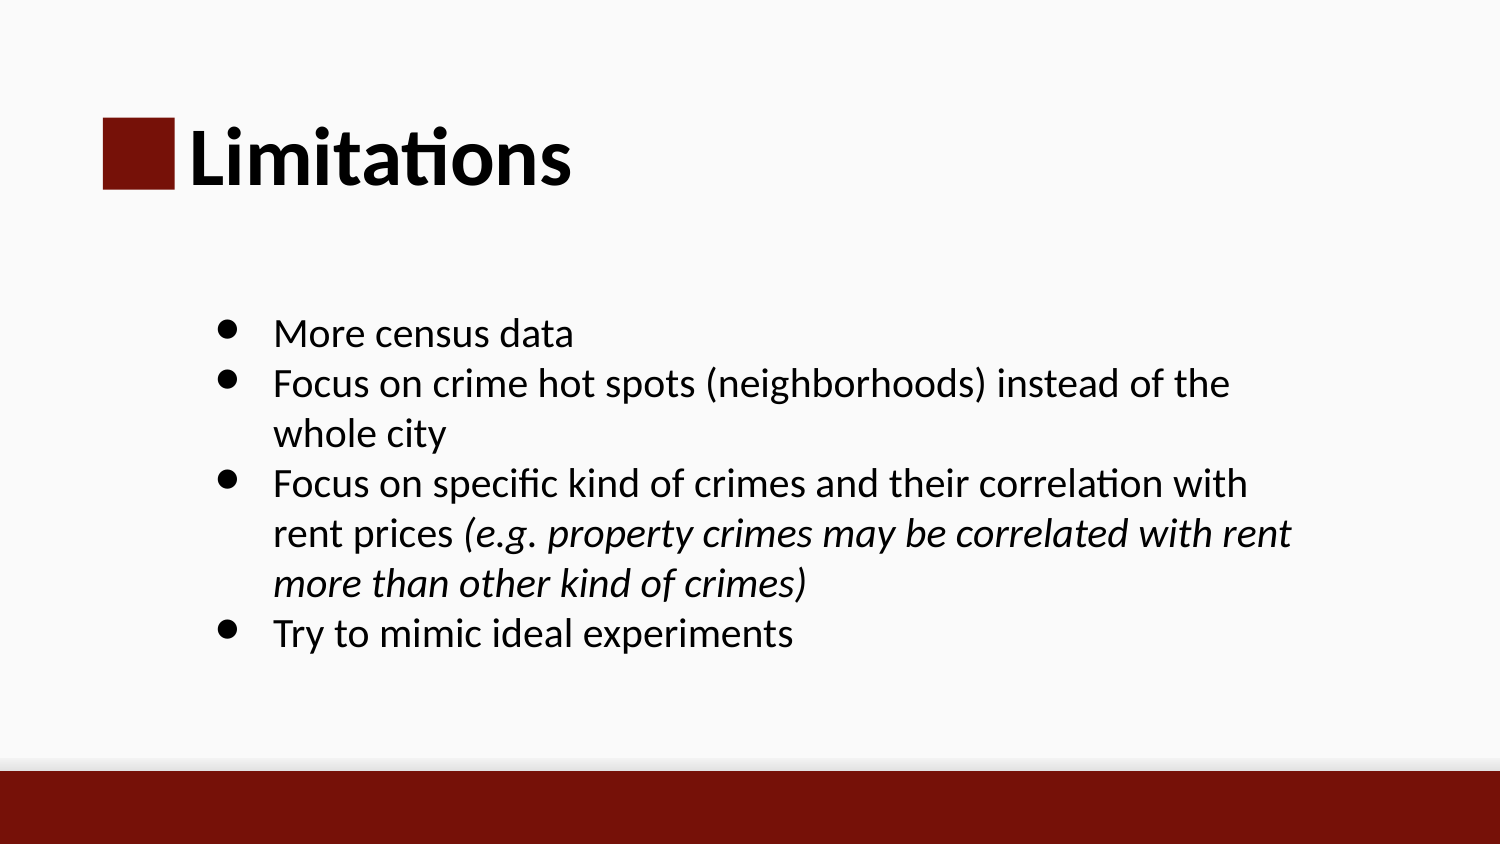

Limitations

More census data
Focus on crime hot spots (neighborhoods) instead of the whole city
Focus on specific kind of crimes and their correlation with rent prices (e.g. property crimes may be correlated with rent more than other kind of crimes)
Try to mimic ideal experiments